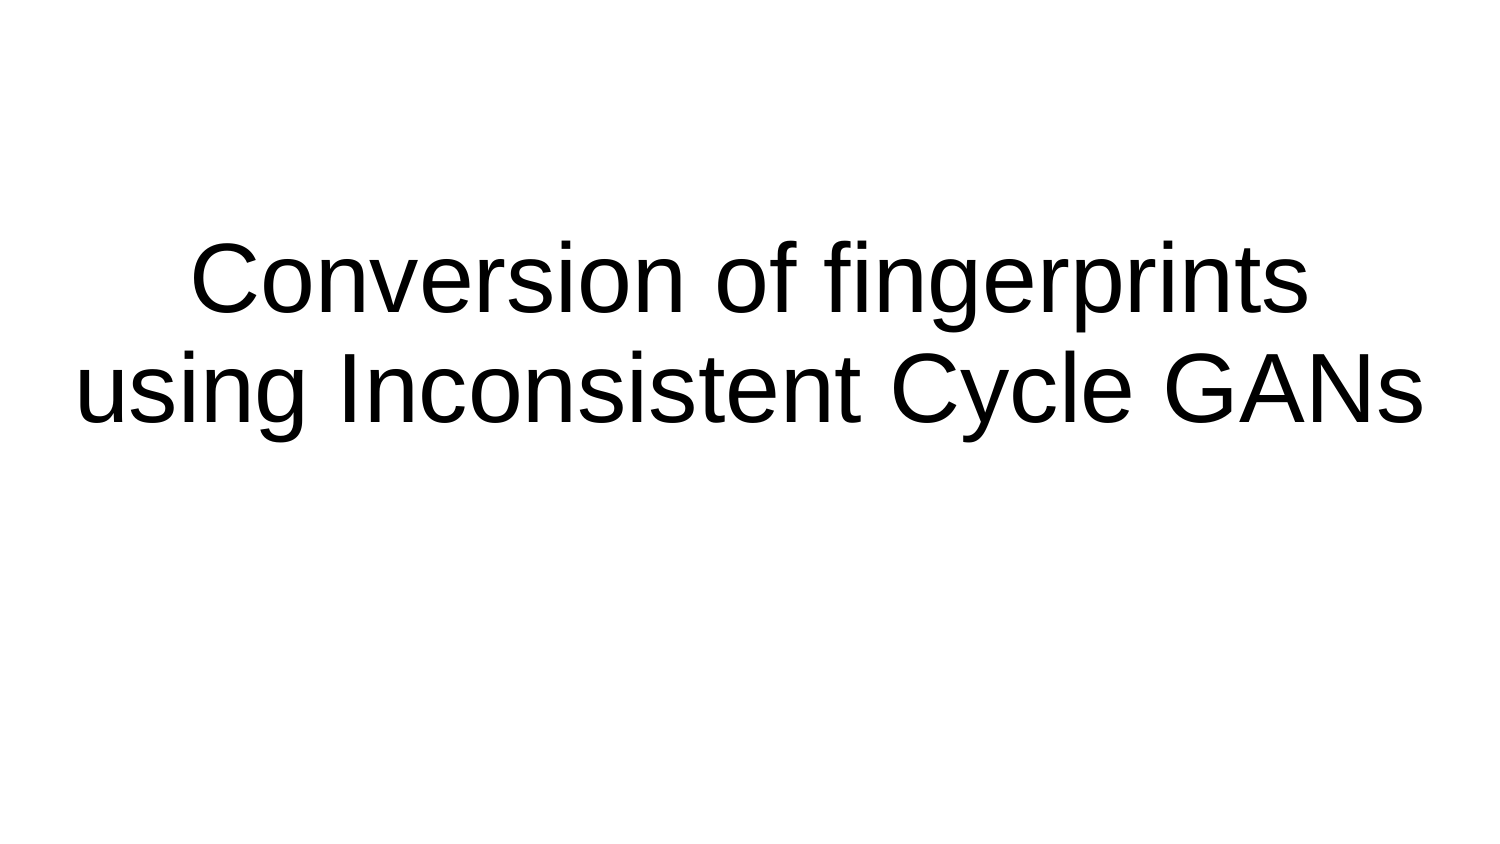

# Conversion of fingerprints using Inconsistent Cycle GANs